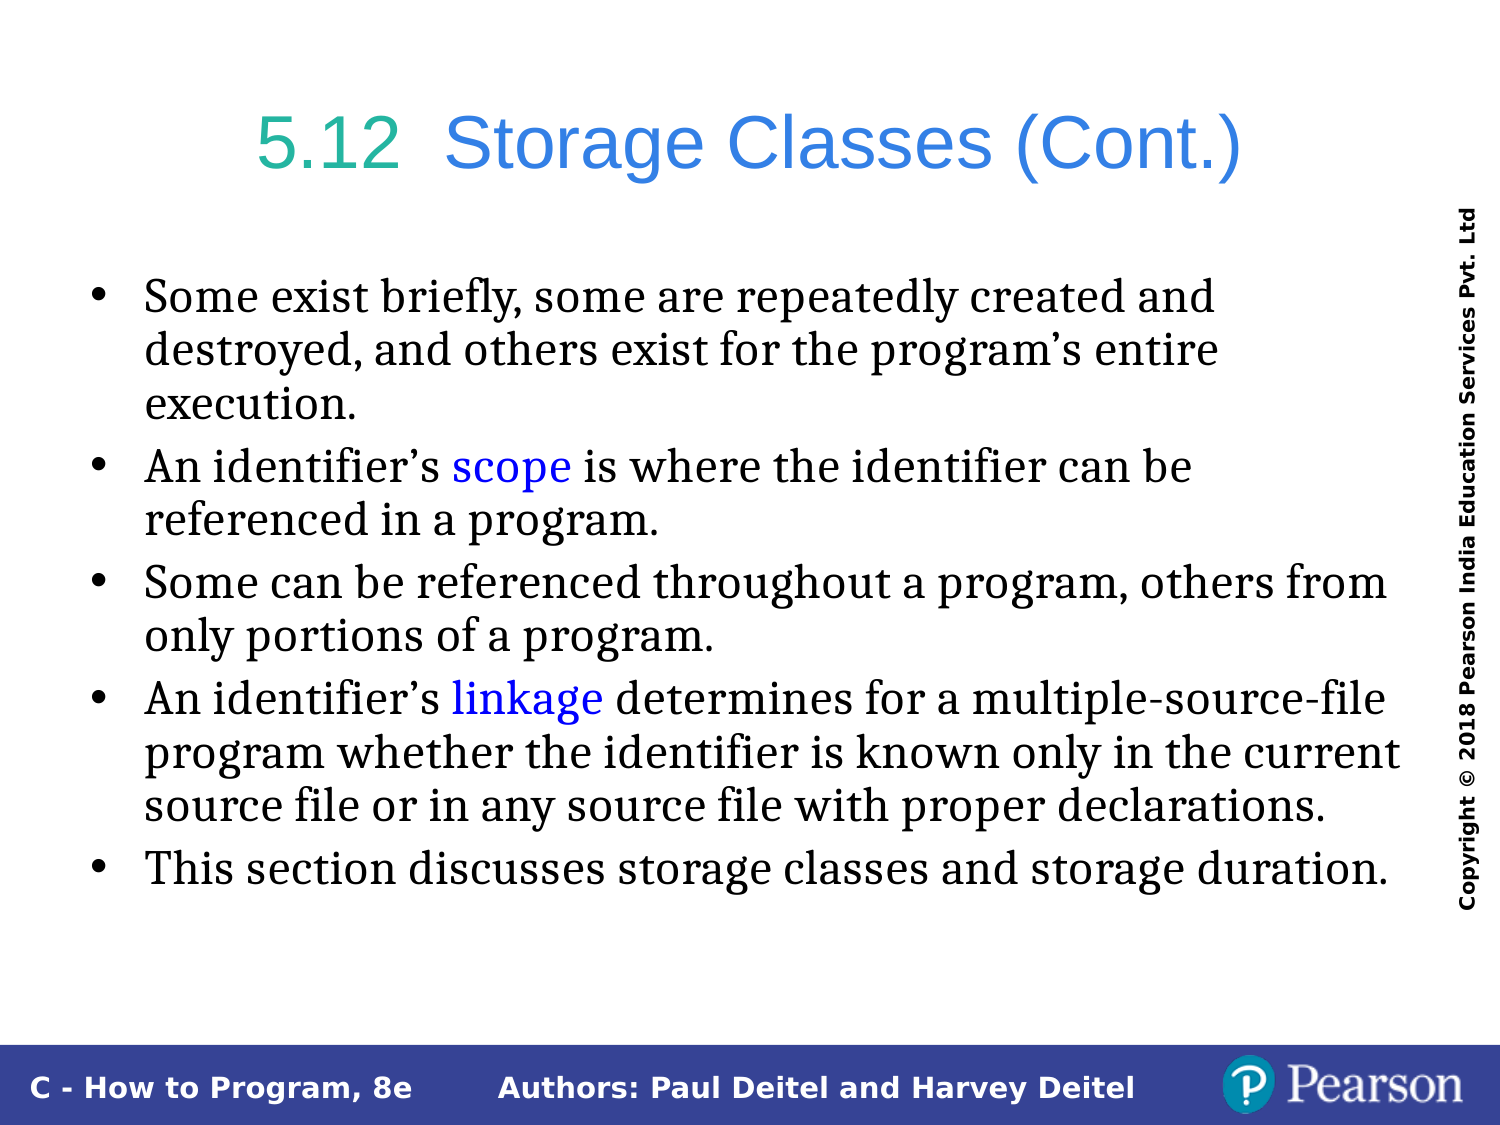

# 5.12  Storage Classes (Cont.)
Some exist briefly, some are repeatedly created and destroyed, and others exist for the program’s entire execution.
An identifier’s scope is where the identifier can be referenced in a program.
Some can be referenced throughout a program, others from only portions of a program.
An identifier’s linkage determines for a multiple-source-file program whether the identifier is known only in the current source file or in any source file with proper declarations.
This section discusses storage classes and storage duration.